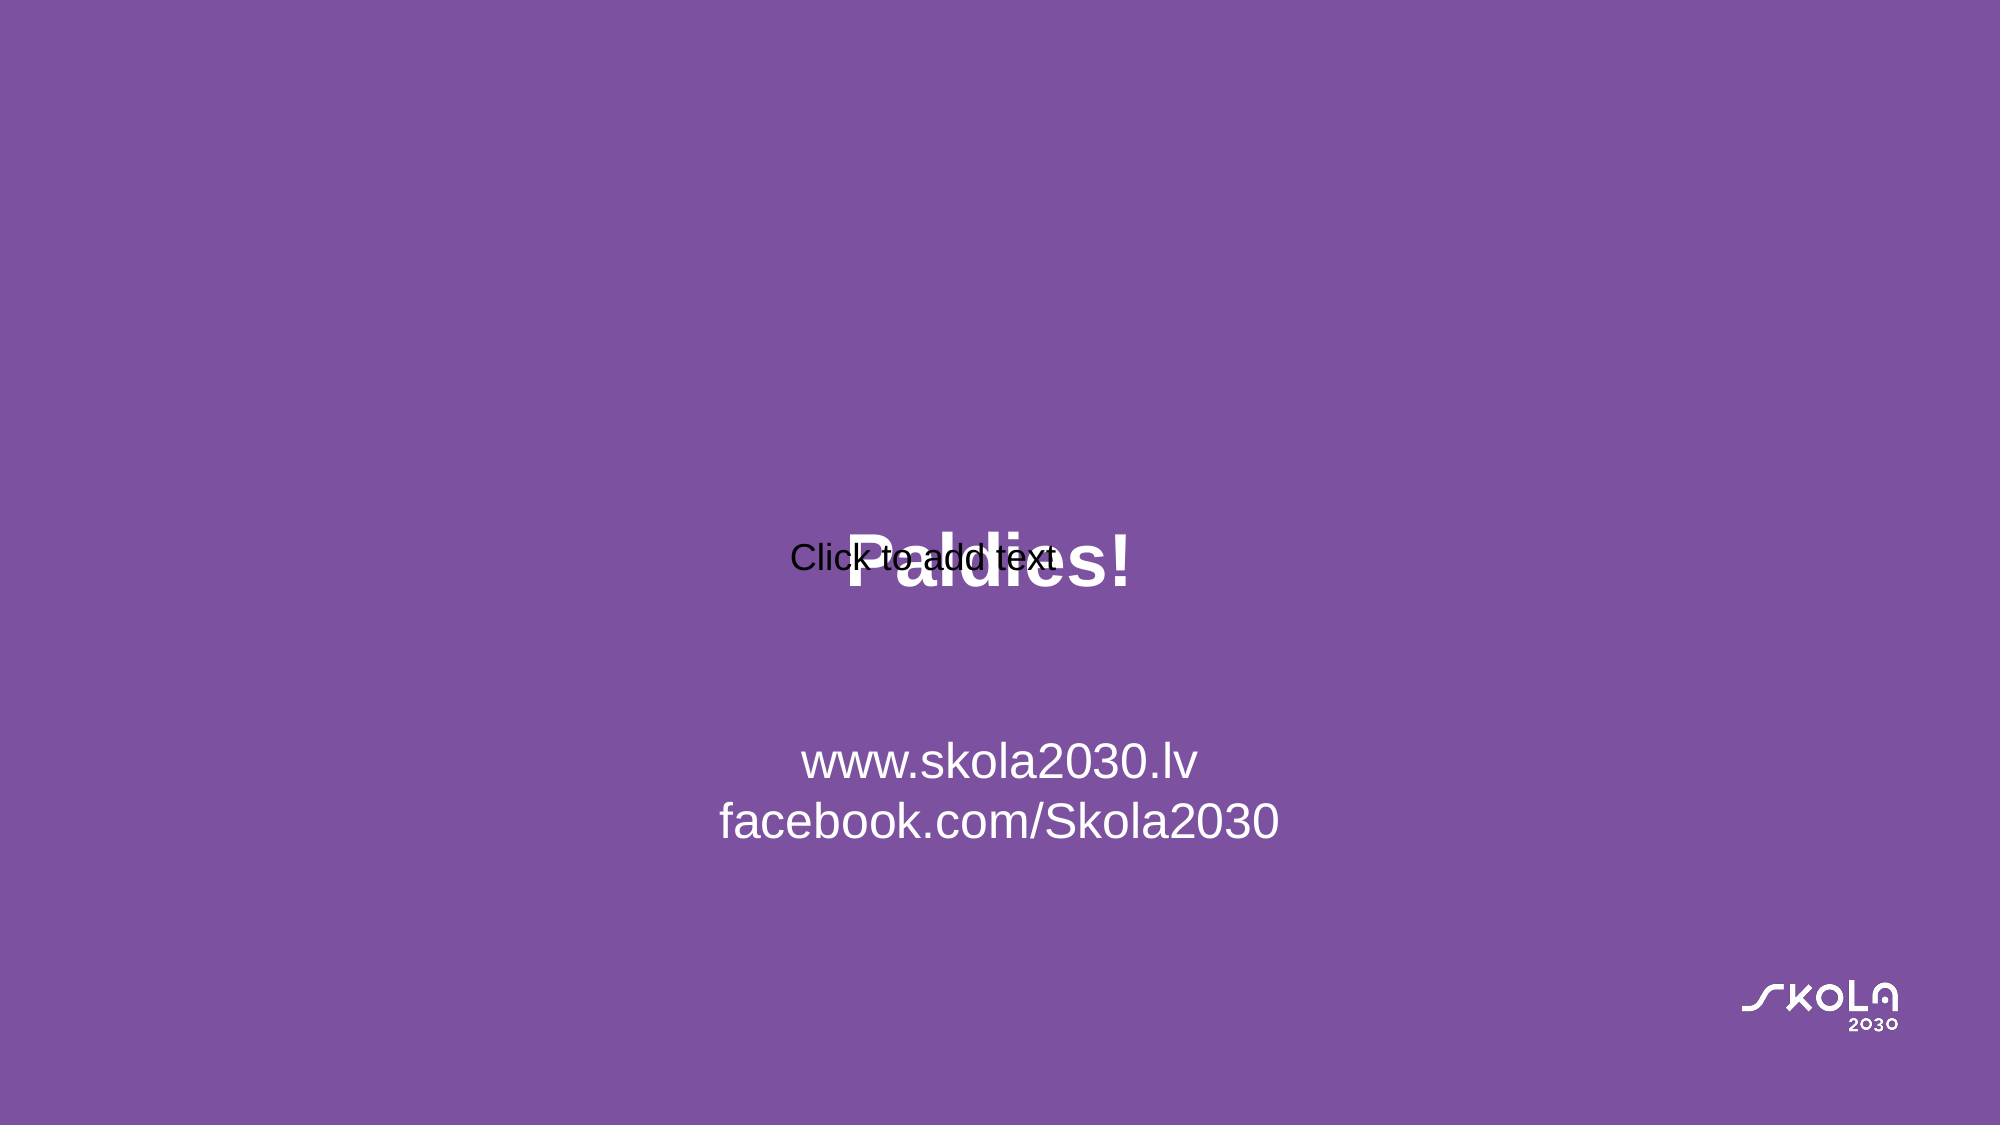

# Paldies!
Click to add text
www.skola2030.lv
facebook.com/Skola2030